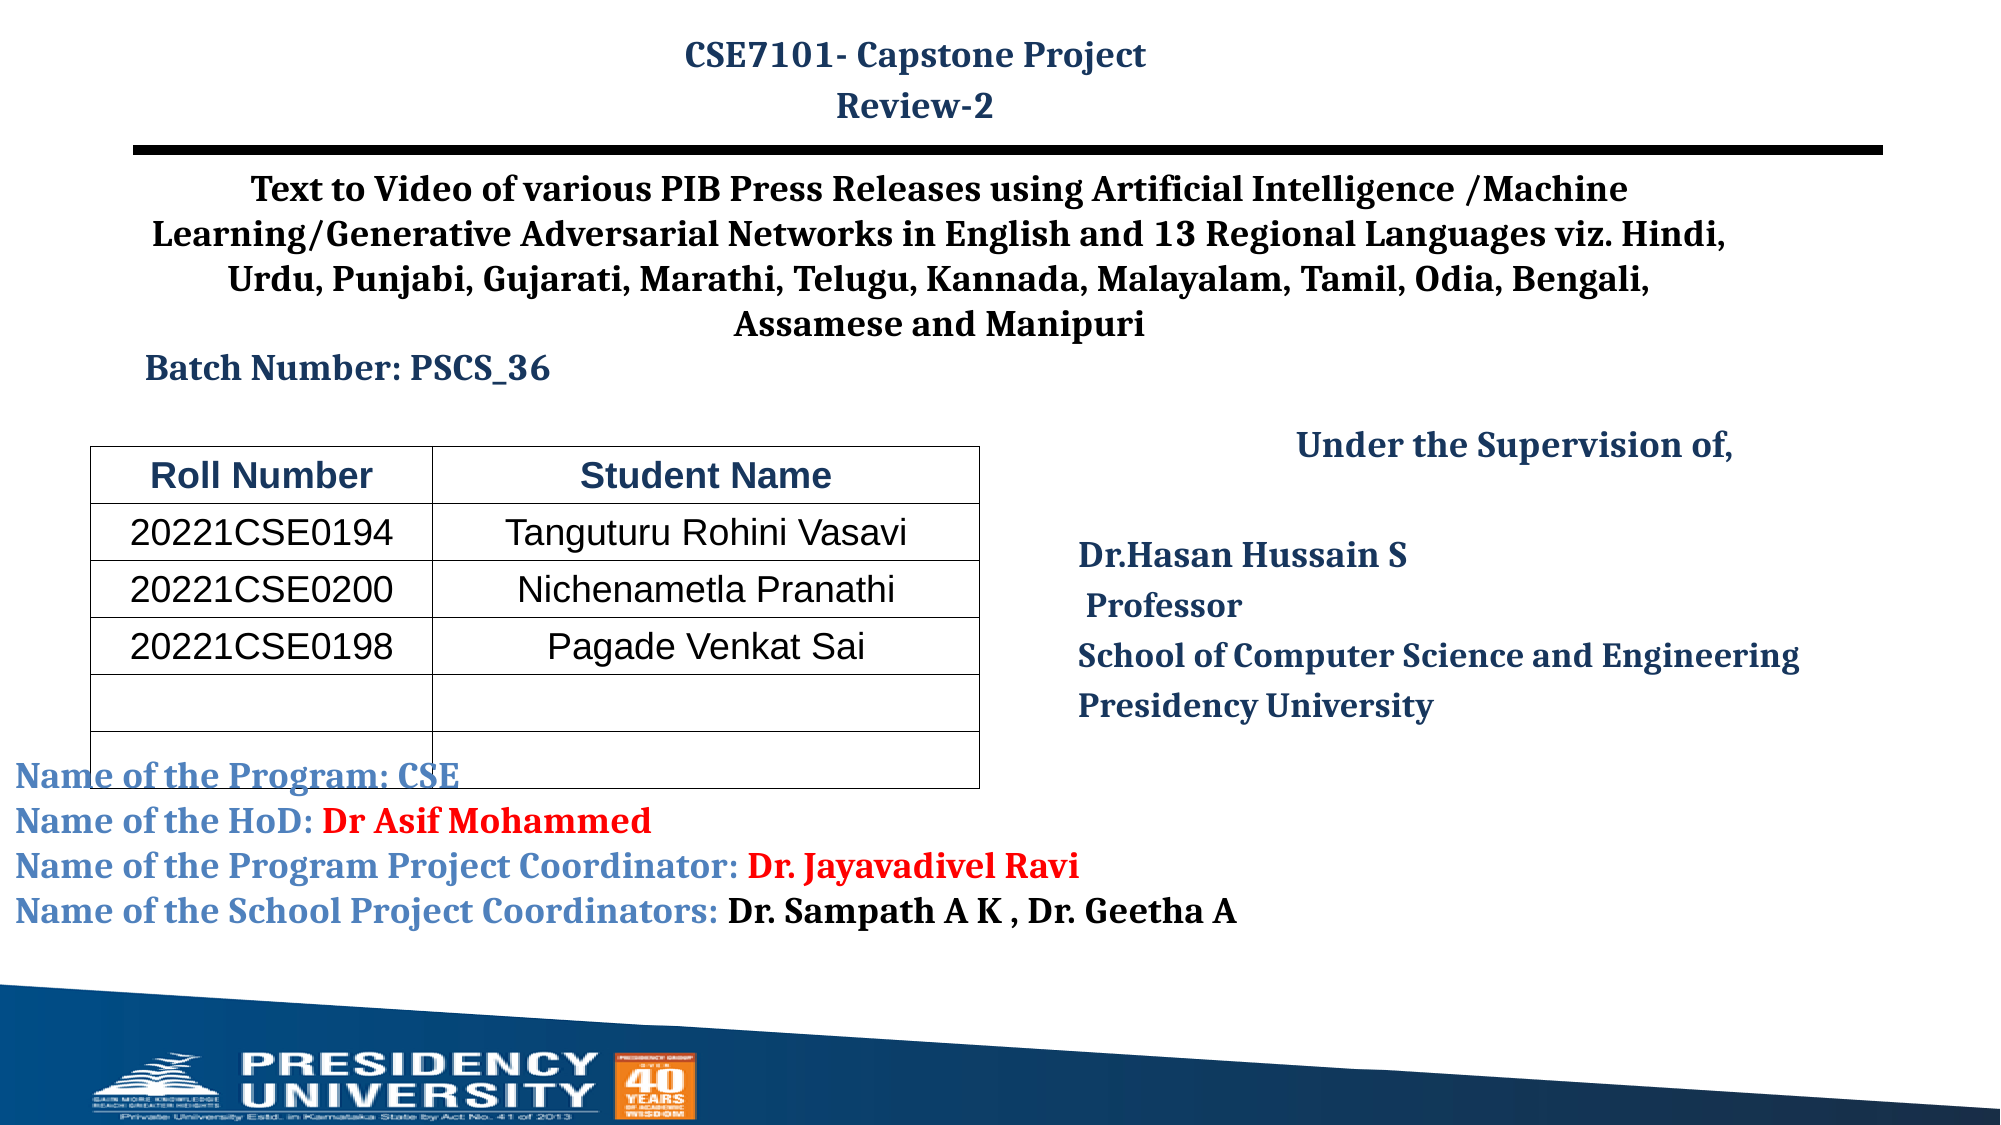

CSE7101- Capstone Project
Review-2
# Text to Video of various PIB Press Releases using Artificial Intelligence /Machine Learning/Generative Adversarial Networks in English and 13 Regional Languages viz. Hindi, Urdu, Punjabi, Gujarati, Marathi, Telugu, Kannada, Malayalam, Tamil, Odia, Bengali, Assamese and Manipuri
Batch Number: PSCS_36
Under the Supervision of,

Dr.Hasan Hussain S
 Professor
School of Computer Science and Engineering
Presidency University

| Roll Number | Student Name |
| --- | --- |
| 20221CSE0194 | Tanguturu Rohini Vasavi |
| 20221CSE0200 | Nichenametla Pranathi |
| 20221CSE0198 | Pagade Venkat Sai |
|  |  |
|  |  |
Name of the Program: CSE
Name of the HoD: Dr Asif Mohammed
Name of the Program Project Coordinator: Dr. Jayavadivel Ravi
Name of the School Project Coordinators: Dr. Sampath A K , Dr. Geetha A